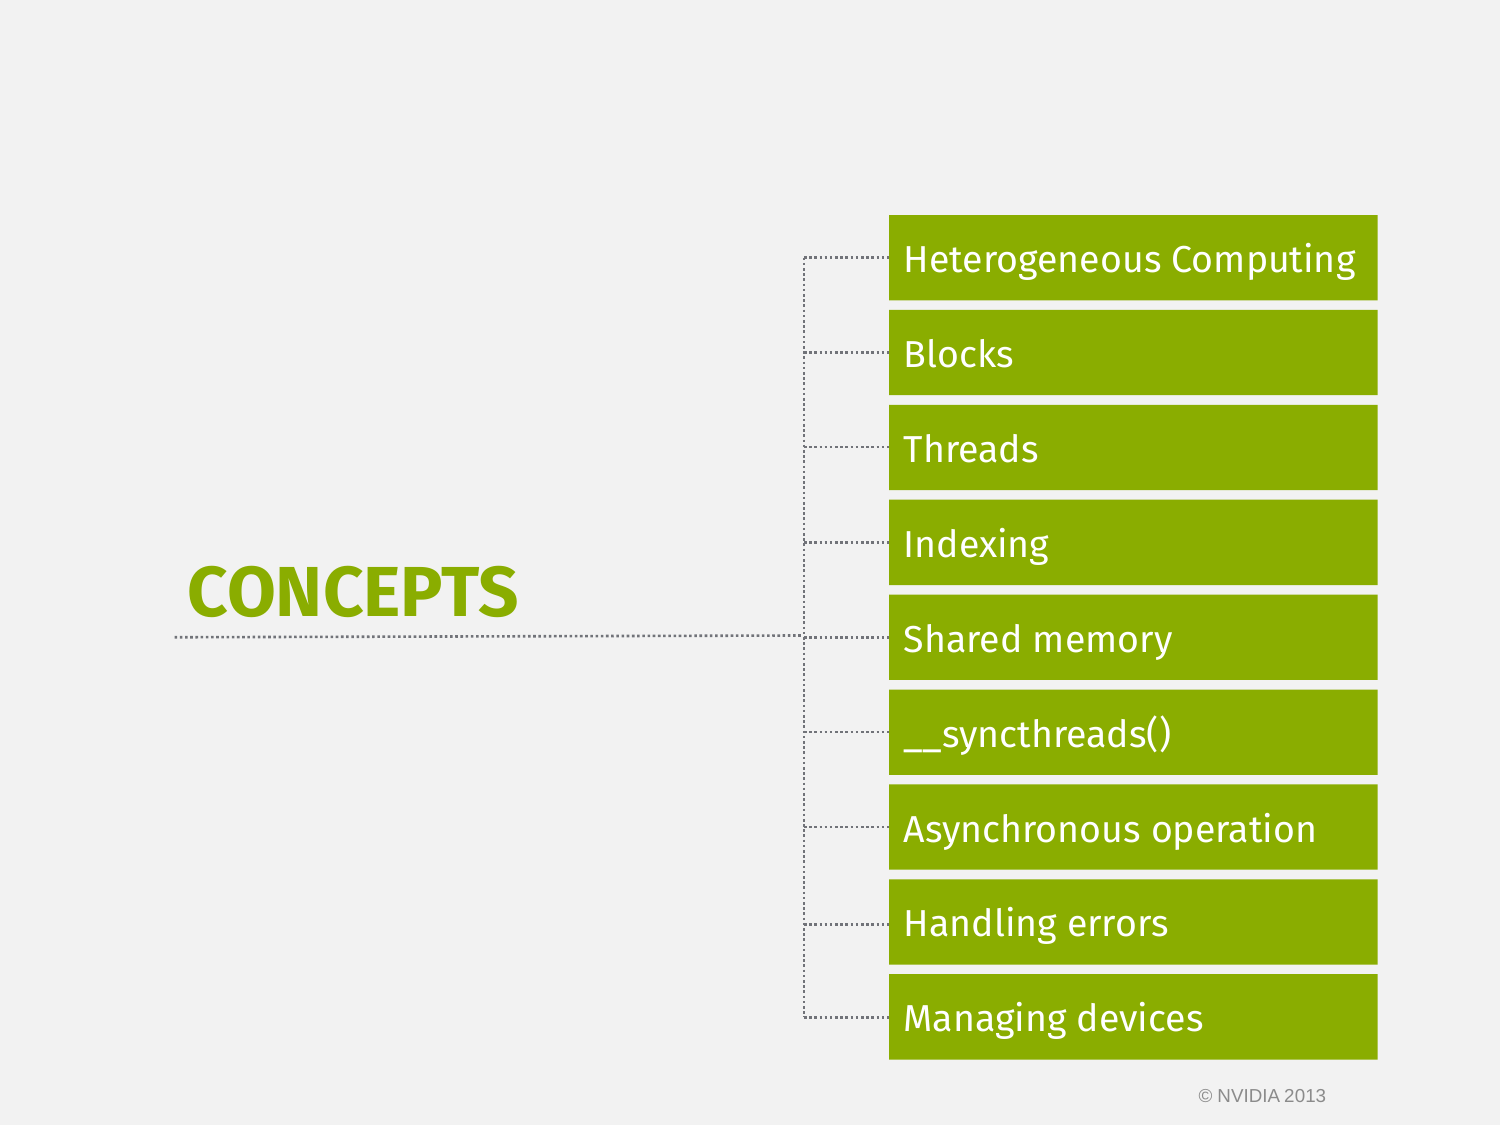

Heterogeneous Computing
Blocks
Threads
Indexing
CONCEPTS
Shared memory
__syncthreads()
Asynchronous operation
Handling errors
Managing devices
© NVIDIA 2013